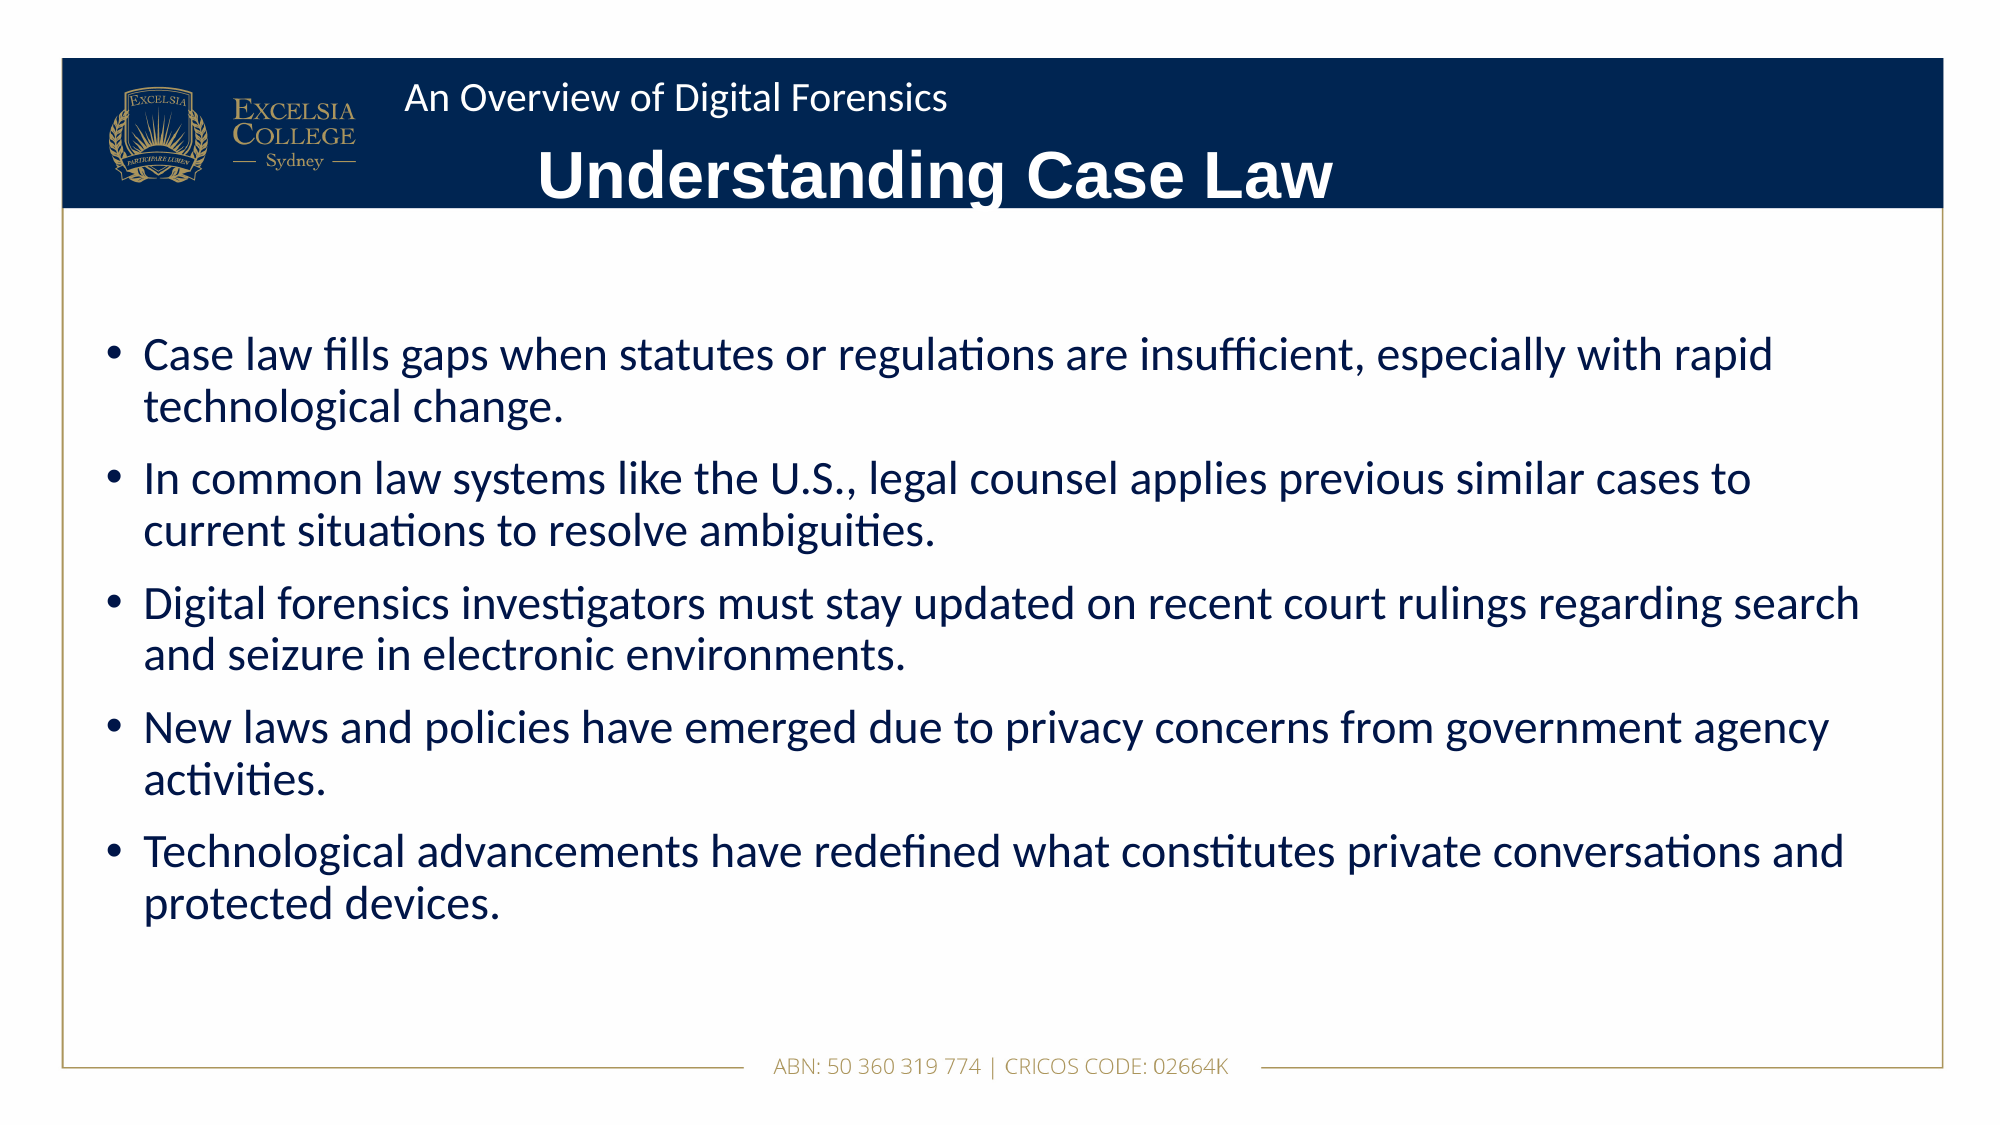

# An Overview of Digital Forensics
Understanding Case Law
Case law fills gaps when statutes or regulations are insufficient, especially with rapid technological change.
In common law systems like the U.S., legal counsel applies previous similar cases to current situations to resolve ambiguities.
Digital forensics investigators must stay updated on recent court rulings regarding search and seizure in electronic environments.
New laws and policies have emerged due to privacy concerns from government agency activities.
Technological advancements have redefined what constitutes private conversations and protected devices.